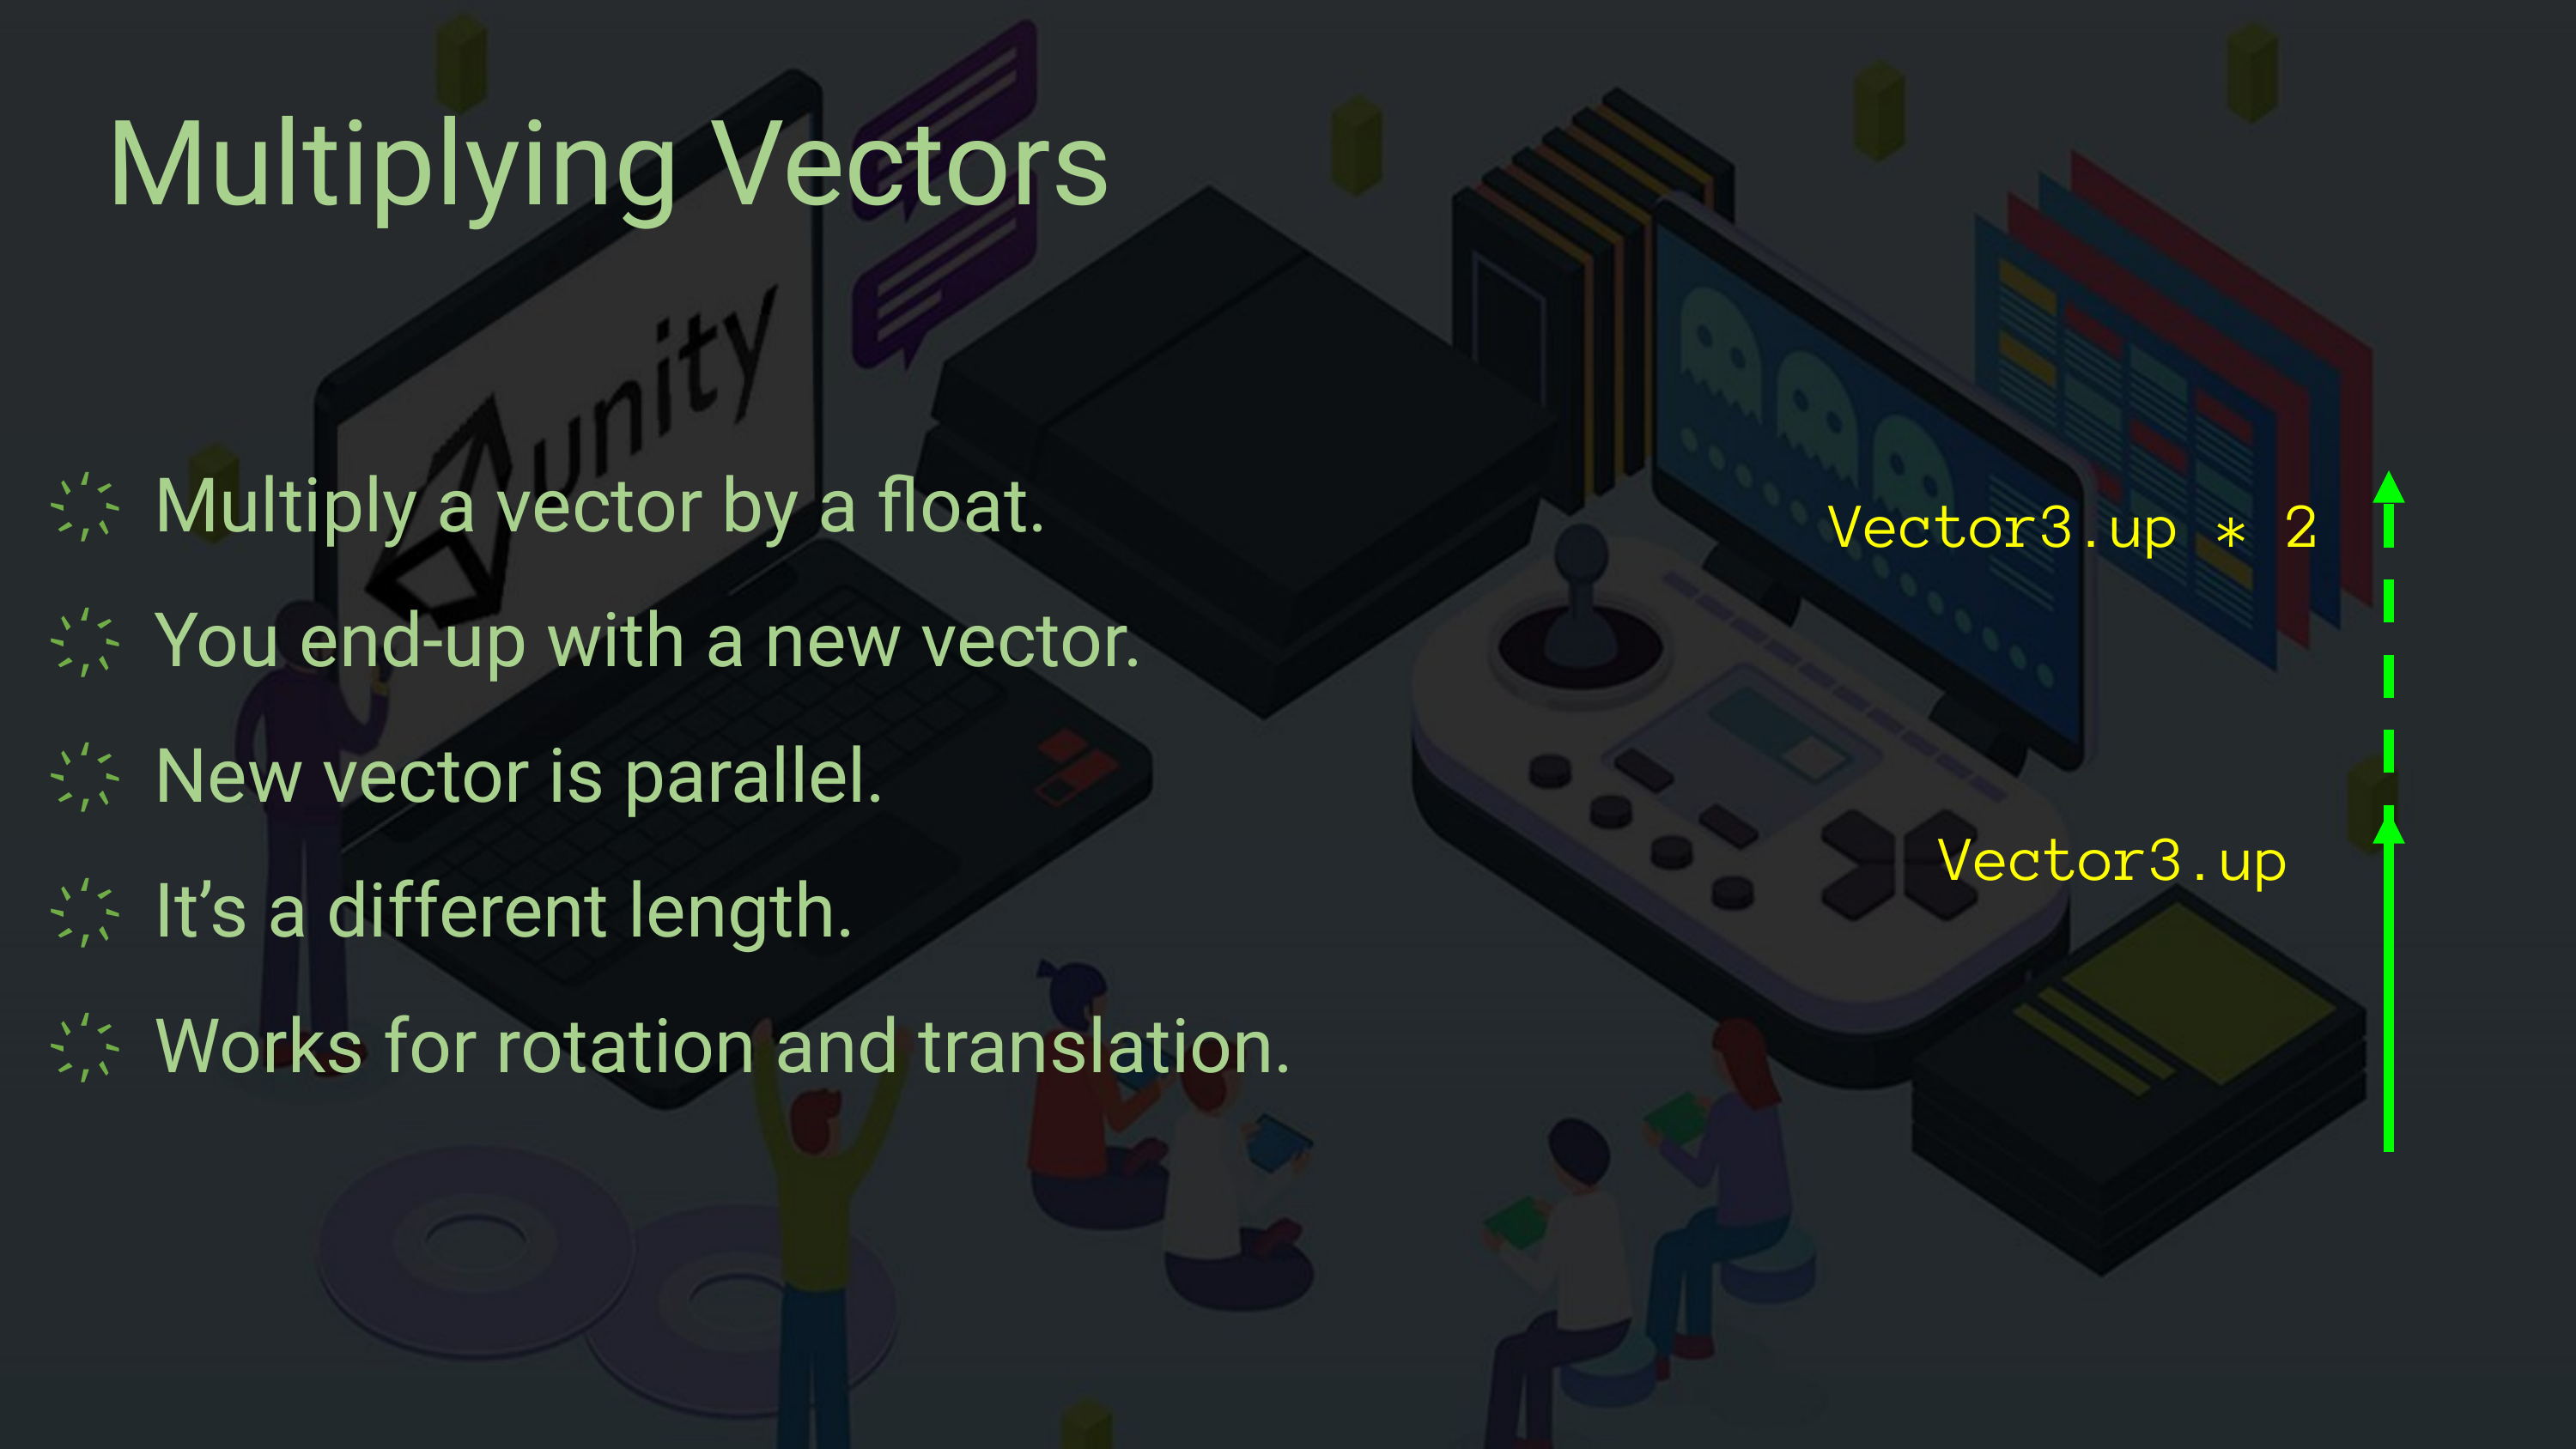

# Multiplying Vectors
Multiply a vector by a float.
You end-up with a new vector.
New vector is parallel.
It’s a different length.
Works for rotation and translation.
Vector3.up * 2
Vector3.up